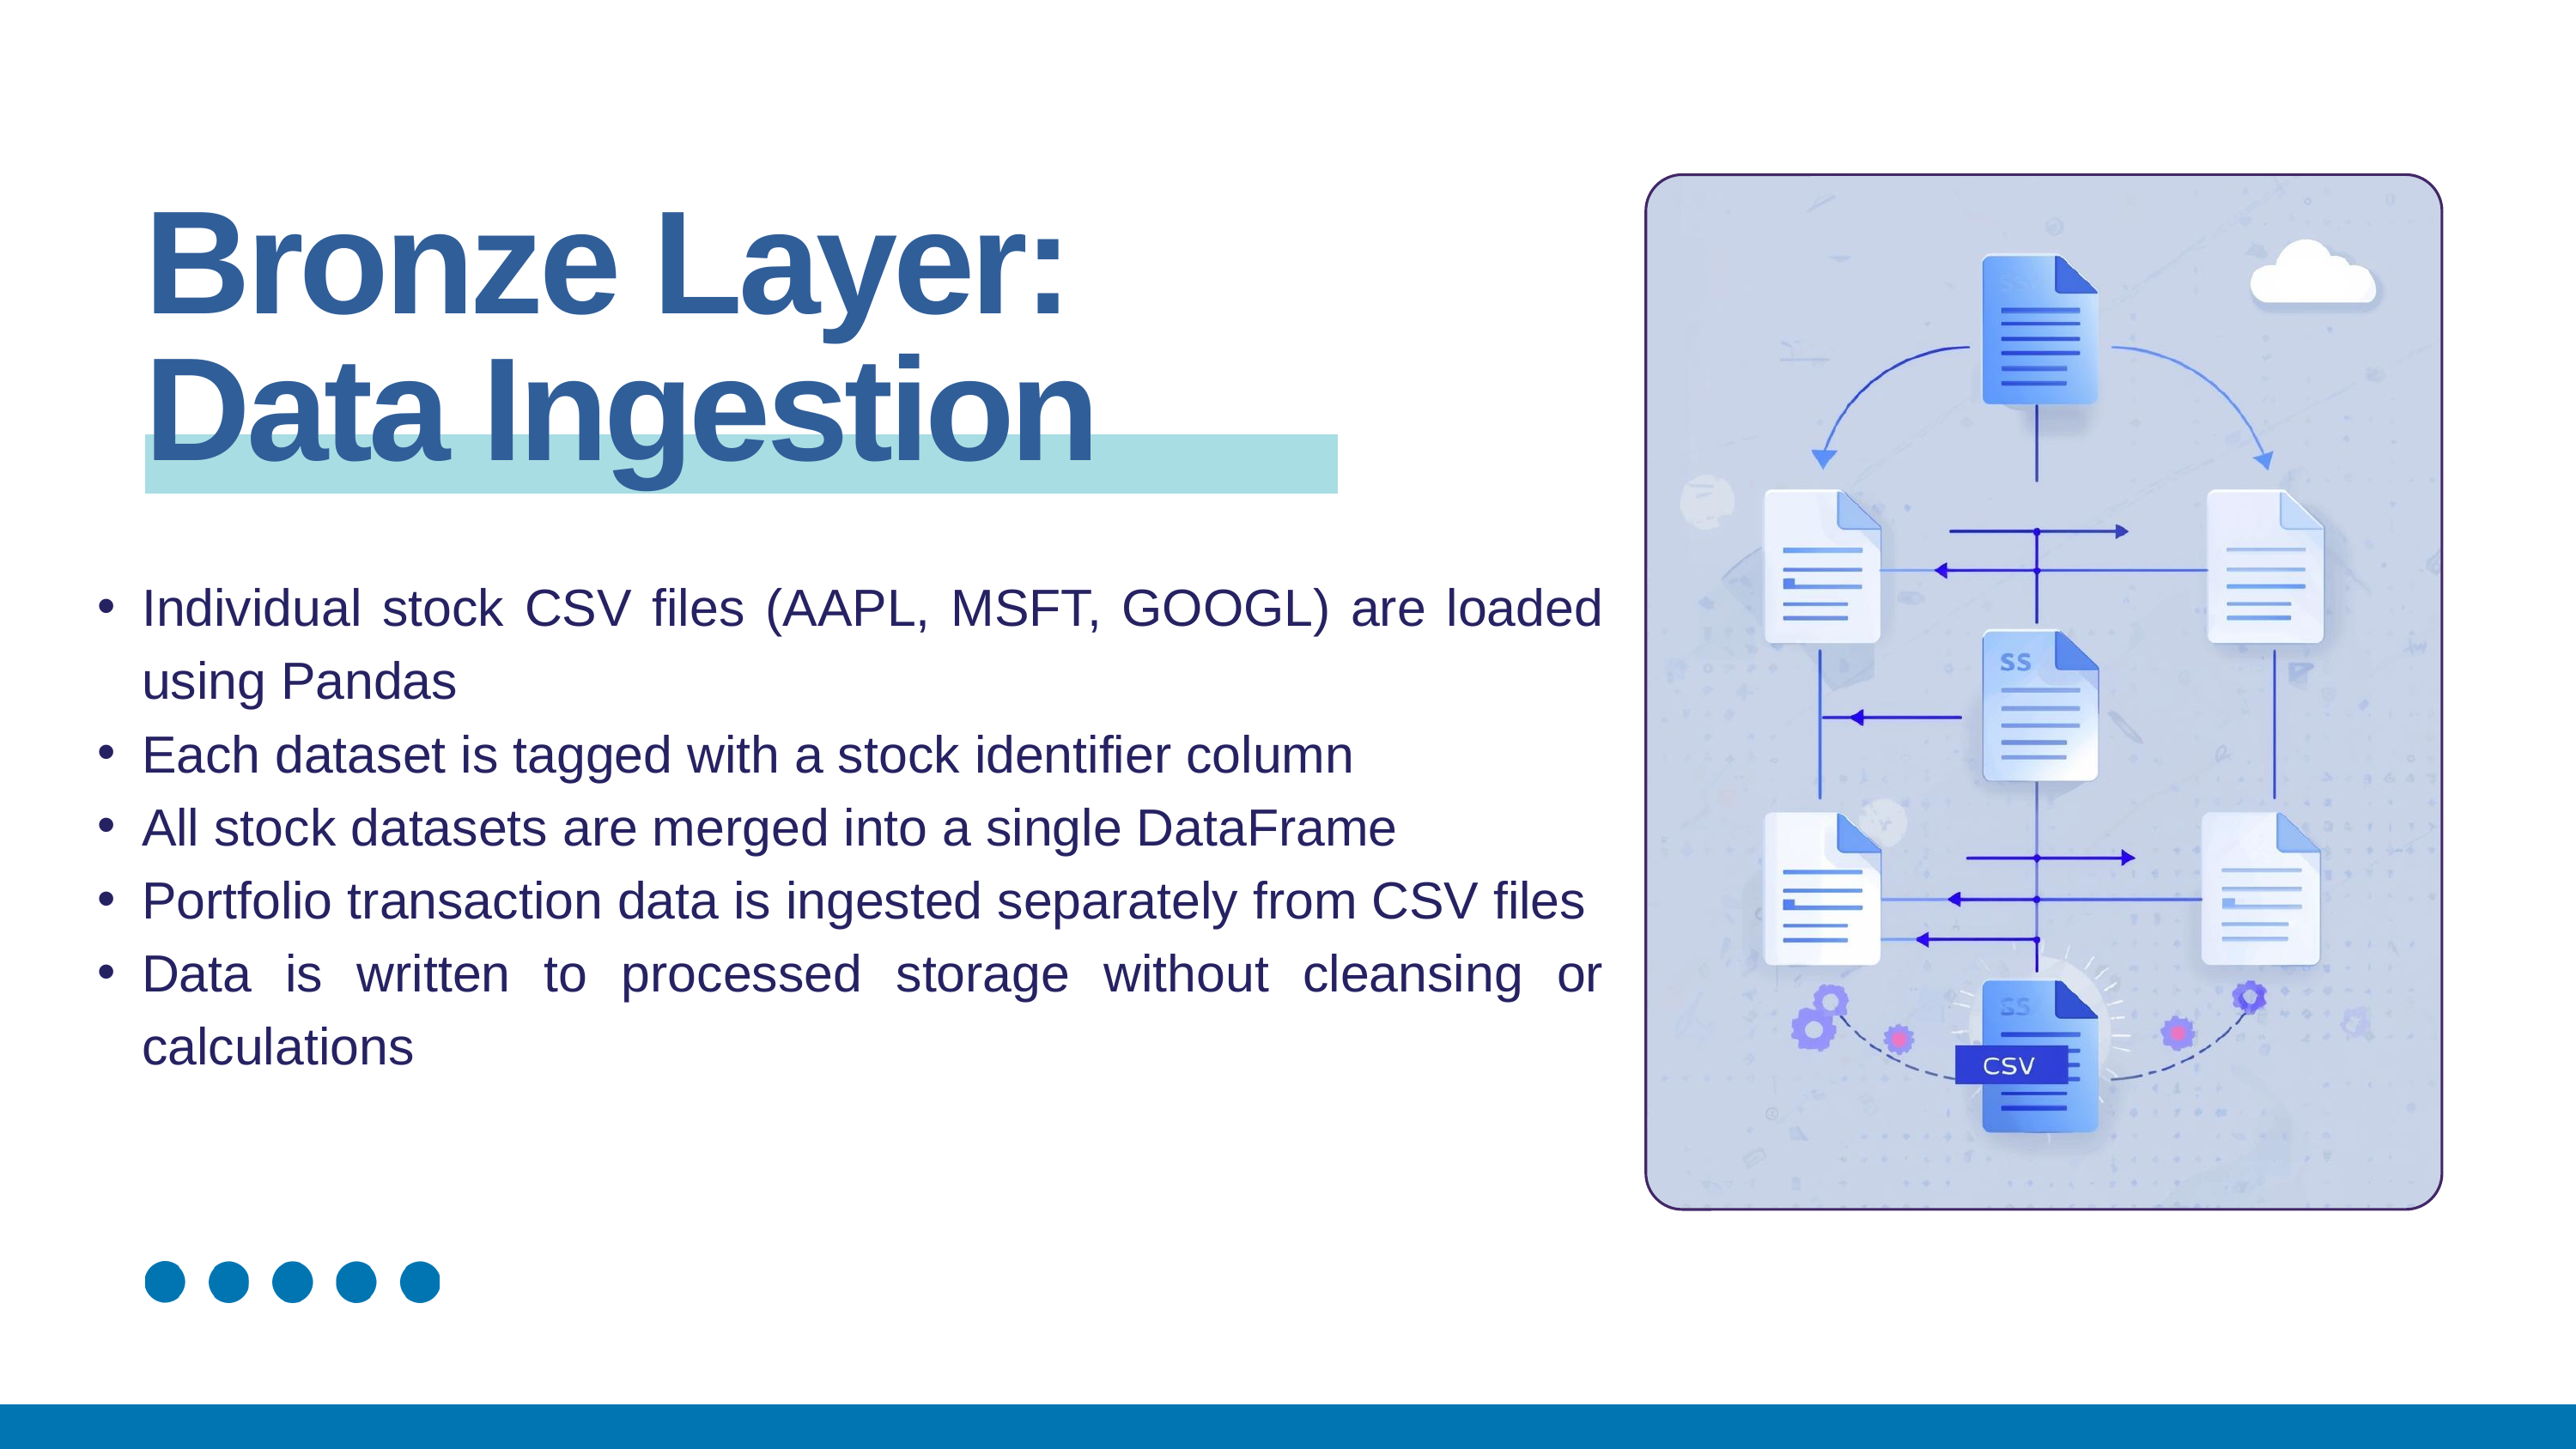

Bronze Layer: Data Ingestion

Individual stock CSV files (AAPL, MSFT, GOOGL) are loaded using Pandas
Each dataset is tagged with a stock identifier column
All stock datasets are merged into a single DataFrame
Portfolio transaction data is ingested separately from CSV files
Data is written to processed storage without cleansing or calculations